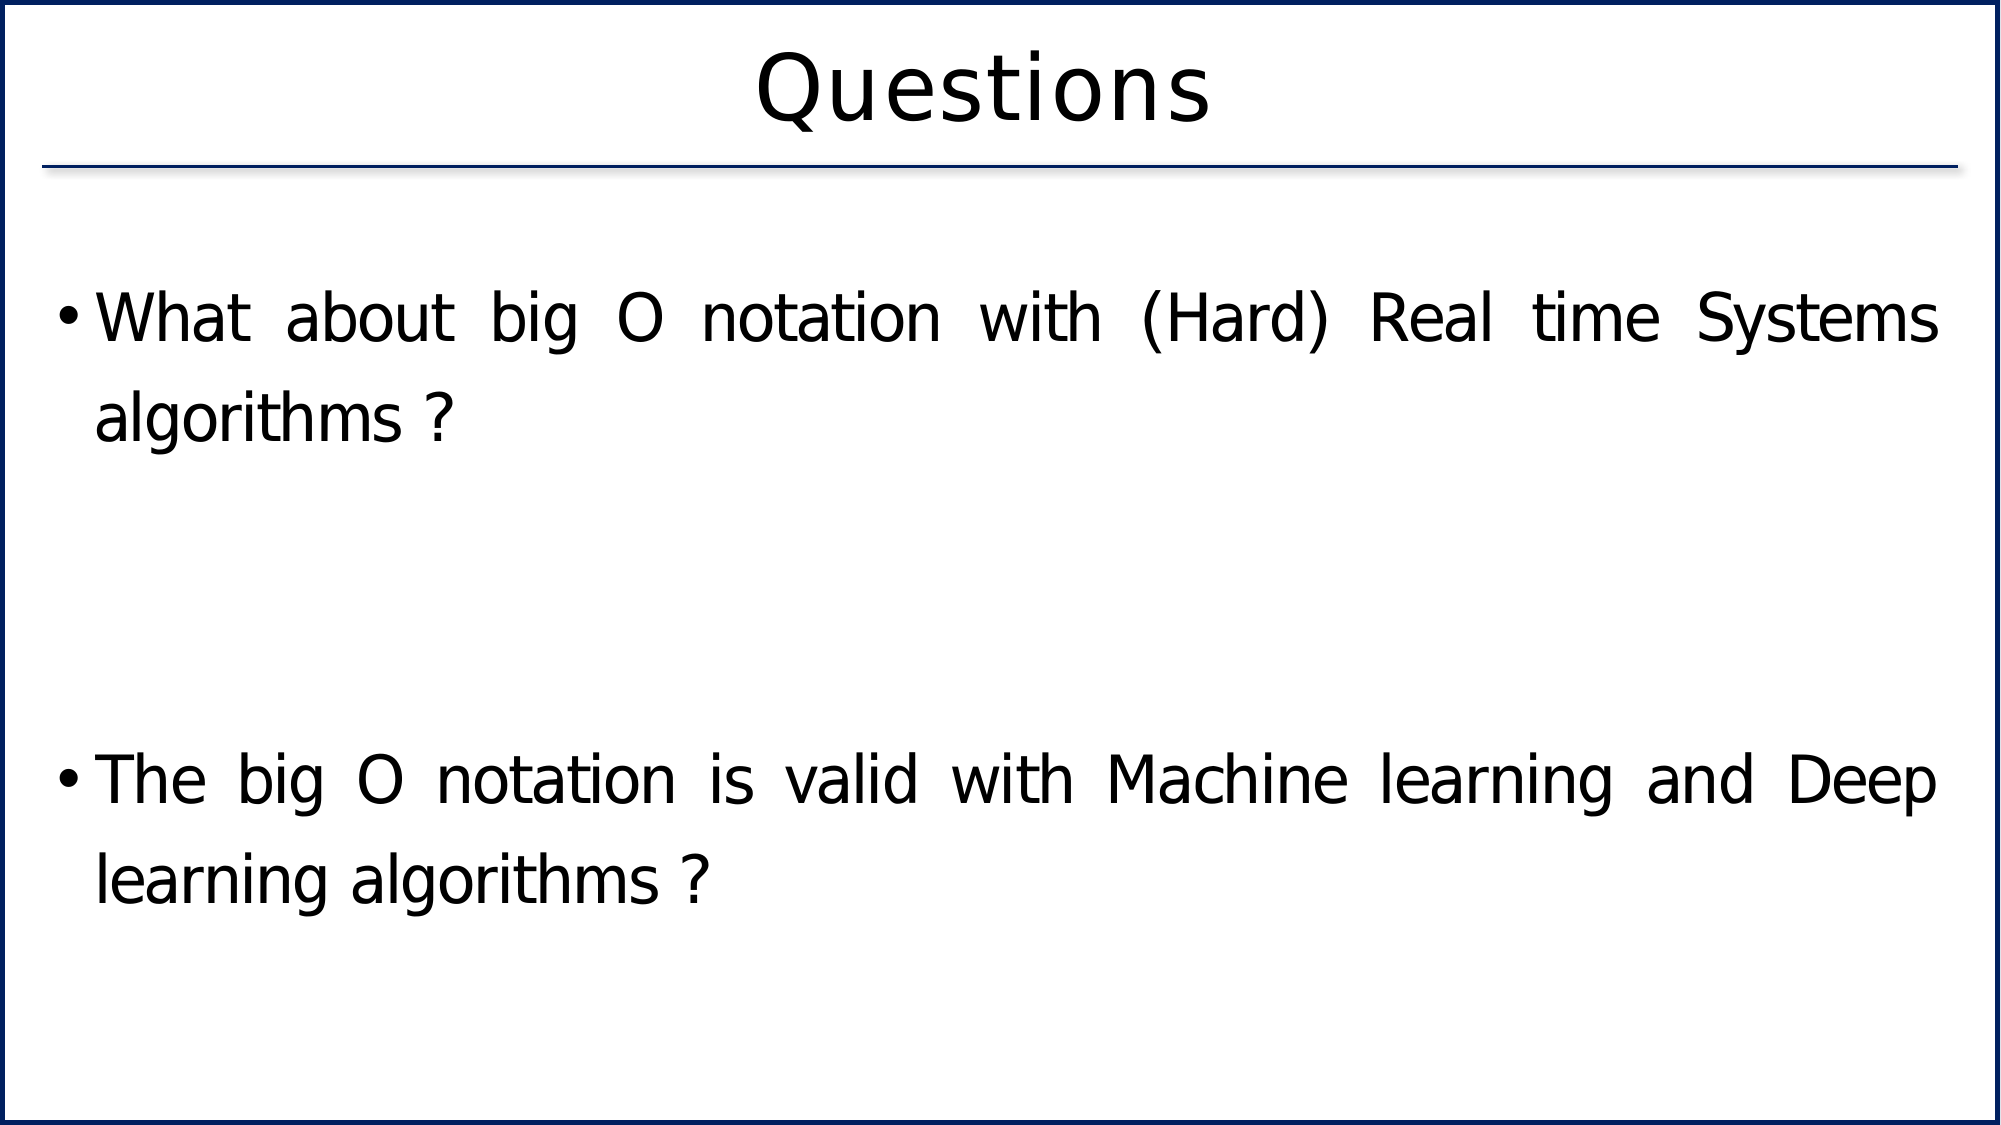

# Questions

What about big O notation with (Hard) Real time Systems algorithms ?

The big O notation is valid with Machine learning and Deep learning algorithms ?